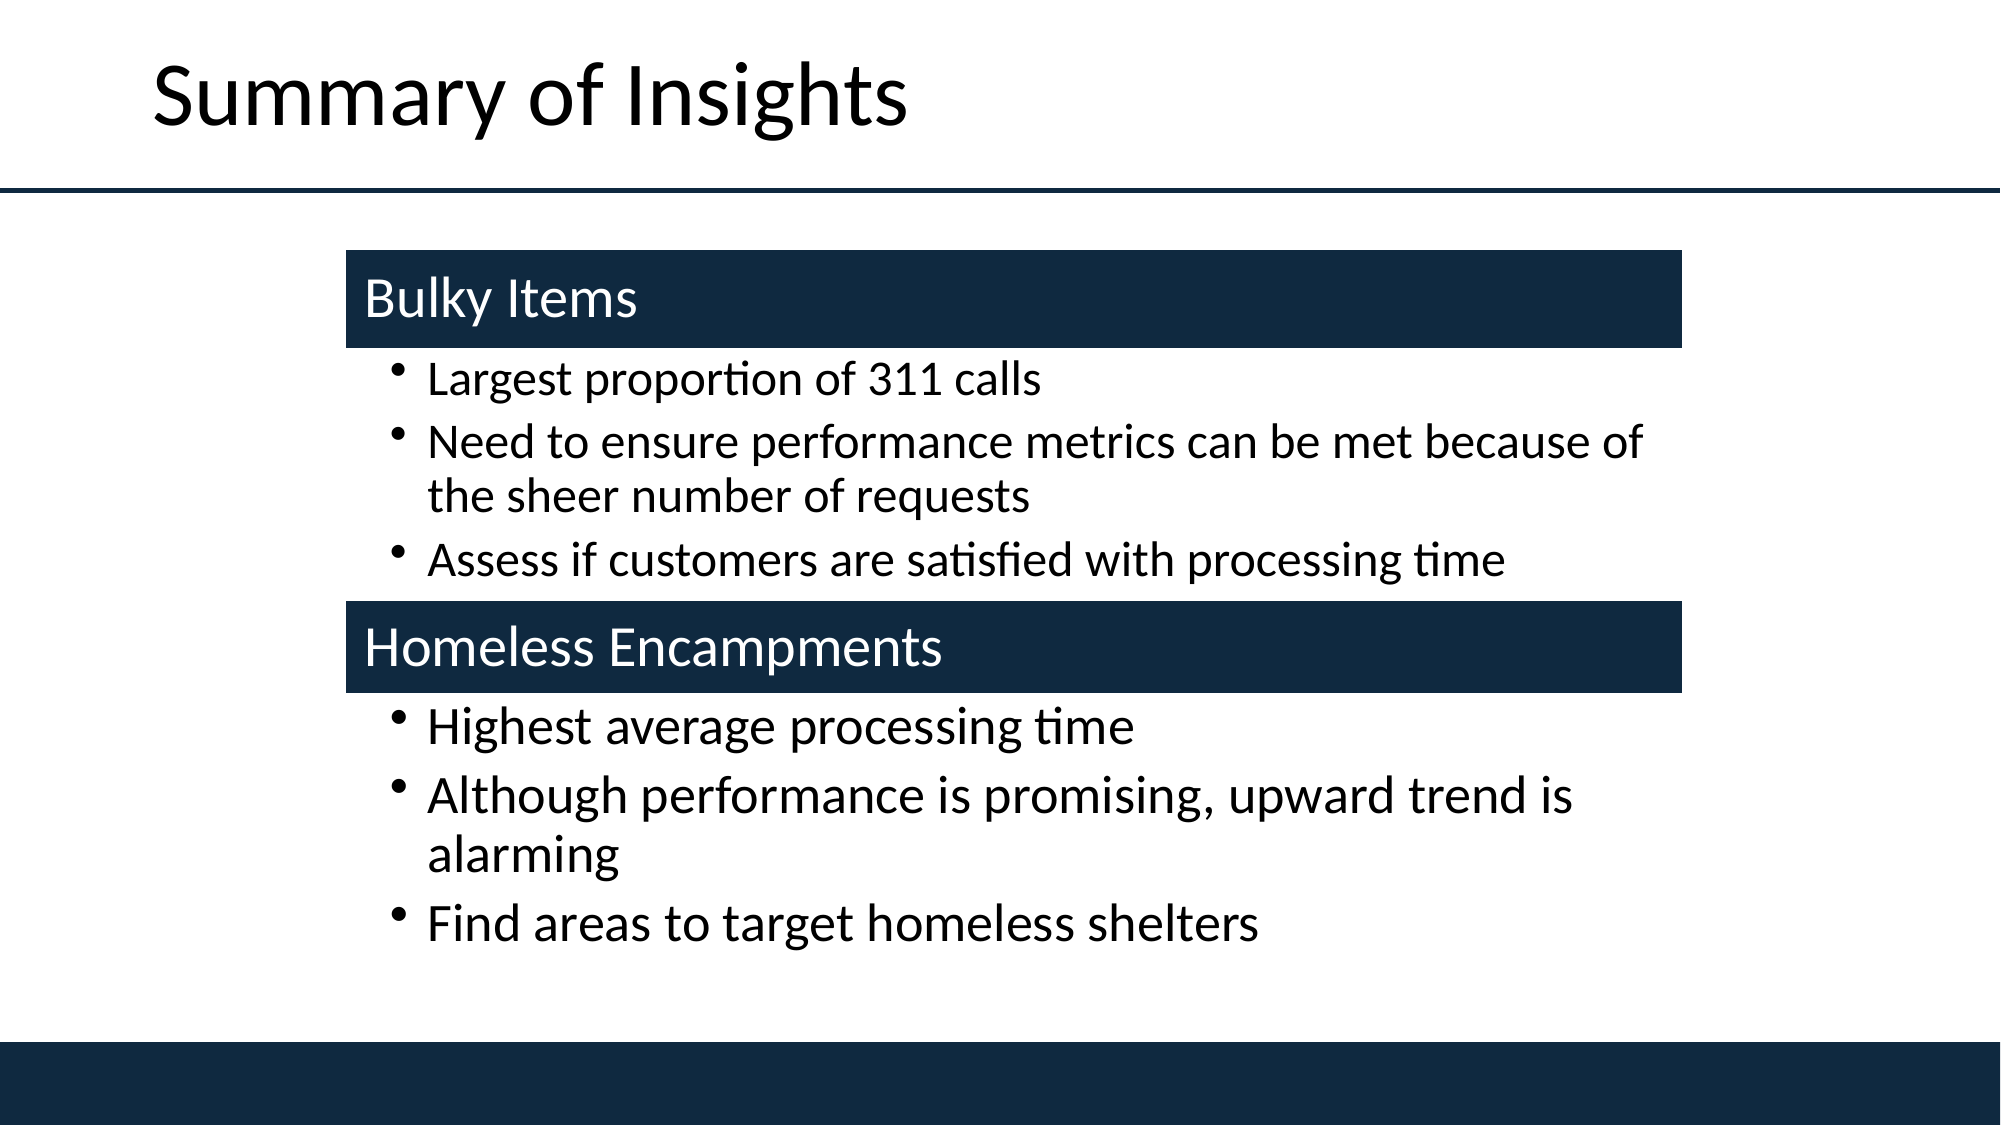

# Summary of Insights
Bulky Items
Largest proportion of 311 calls
Need to ensure performance metrics can be met because of the sheer number of requests
Assess if customers are satisfied with processing time
Homeless Encampments
Highest average processing time
Although performance is promising, upward trend is alarming
Find areas to target homeless shelters